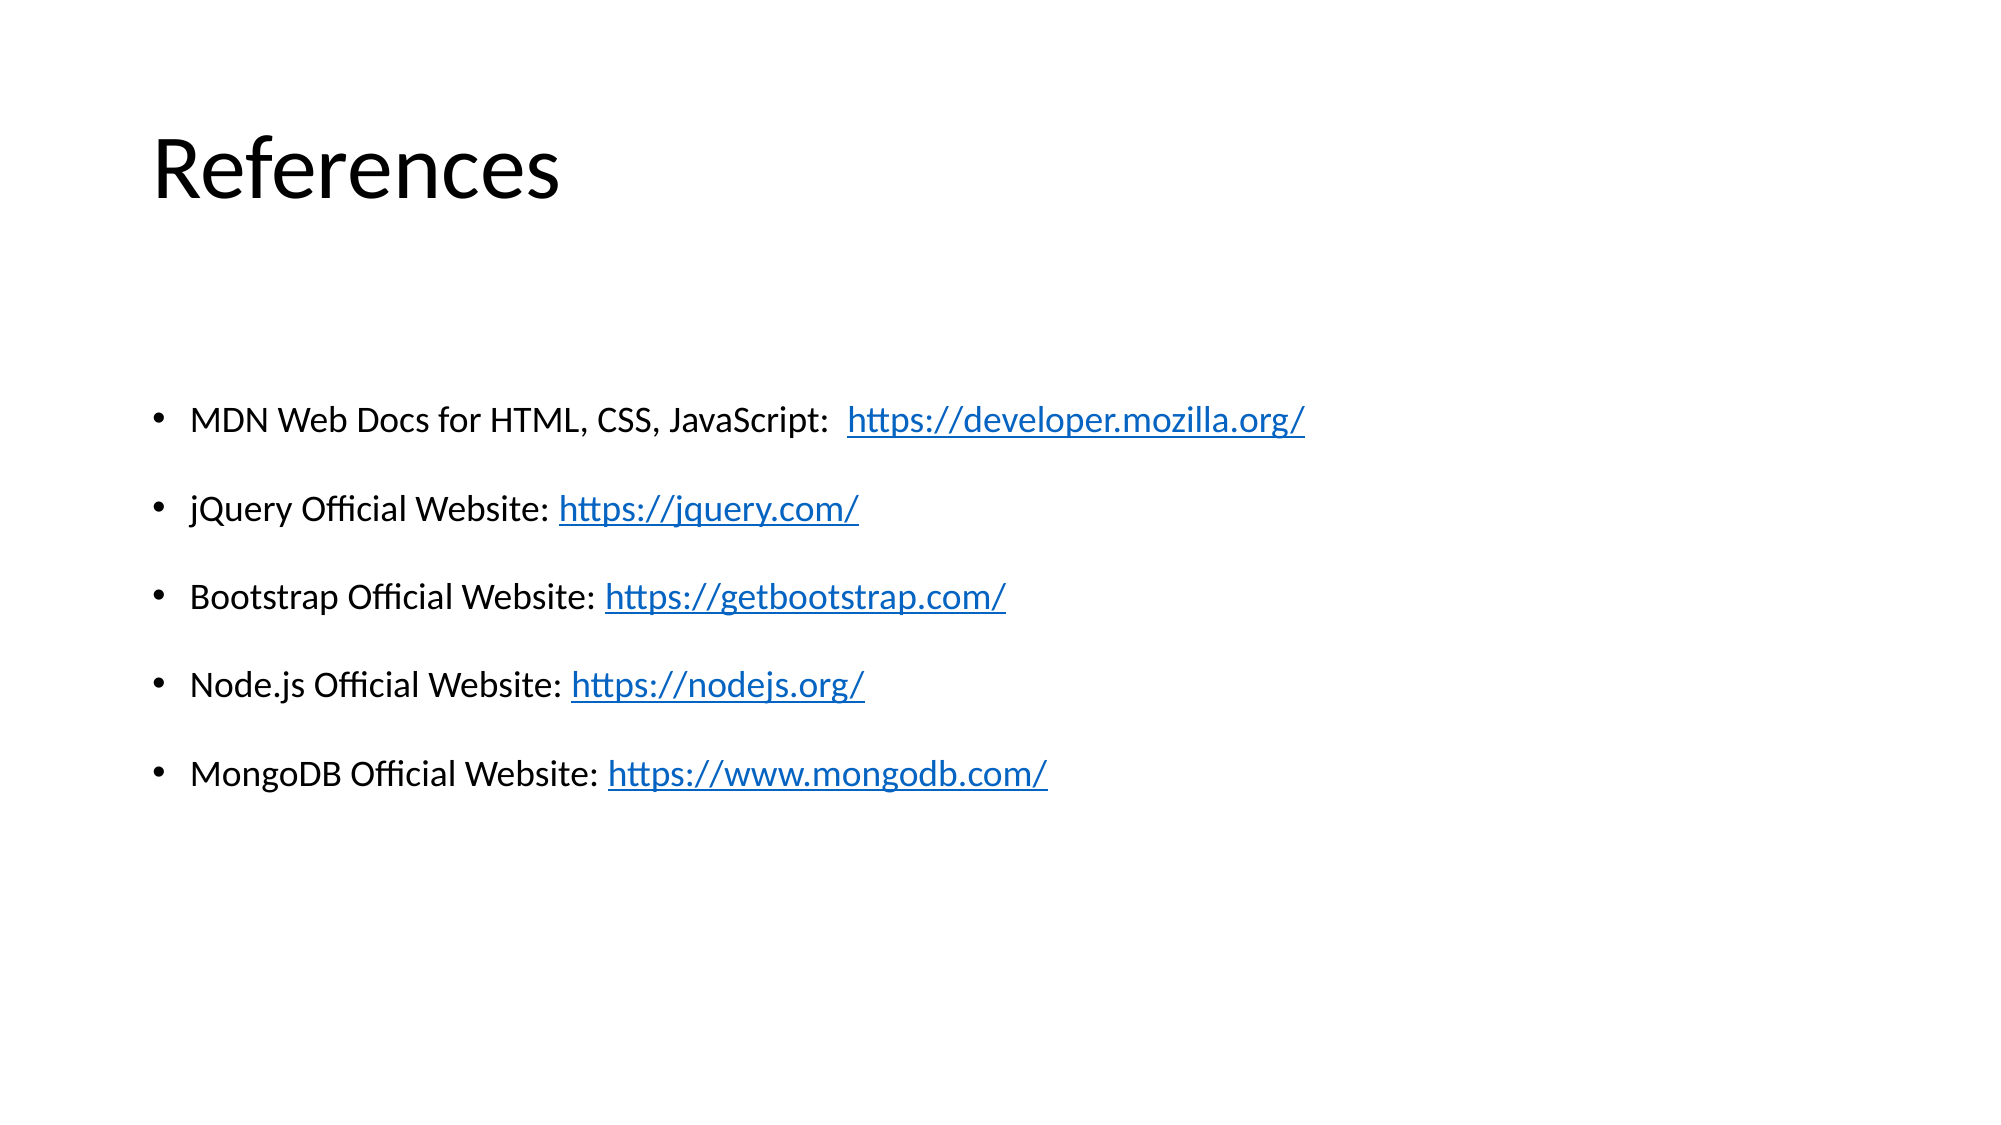

# References

MDN Web Docs for HTML, CSS, JavaScript:  https://developer.mozilla.org/
jQuery Official Website: https://jquery.com/
Bootstrap Official Website: https://getbootstrap.com/
Node.js Official Website: https://nodejs.org/
MongoDB Official Website: https://www.mongodb.com/